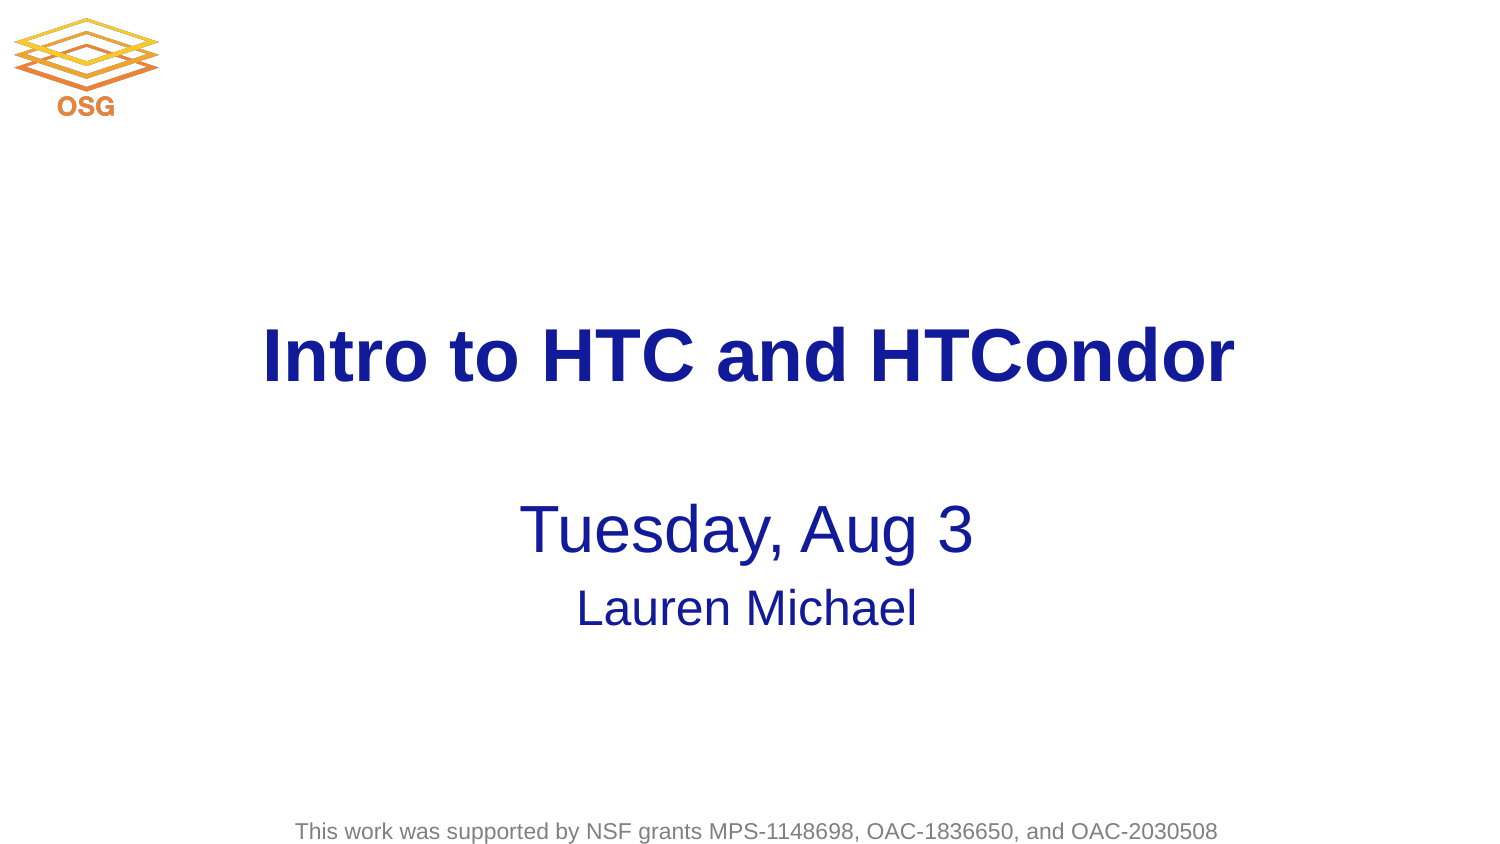

# Intro to HTC and HTCondor
Tuesday, Aug 3
Lauren Michael
This work was supported by NSF grants MPS-1148698, OAC-1836650, and OAC-2030508